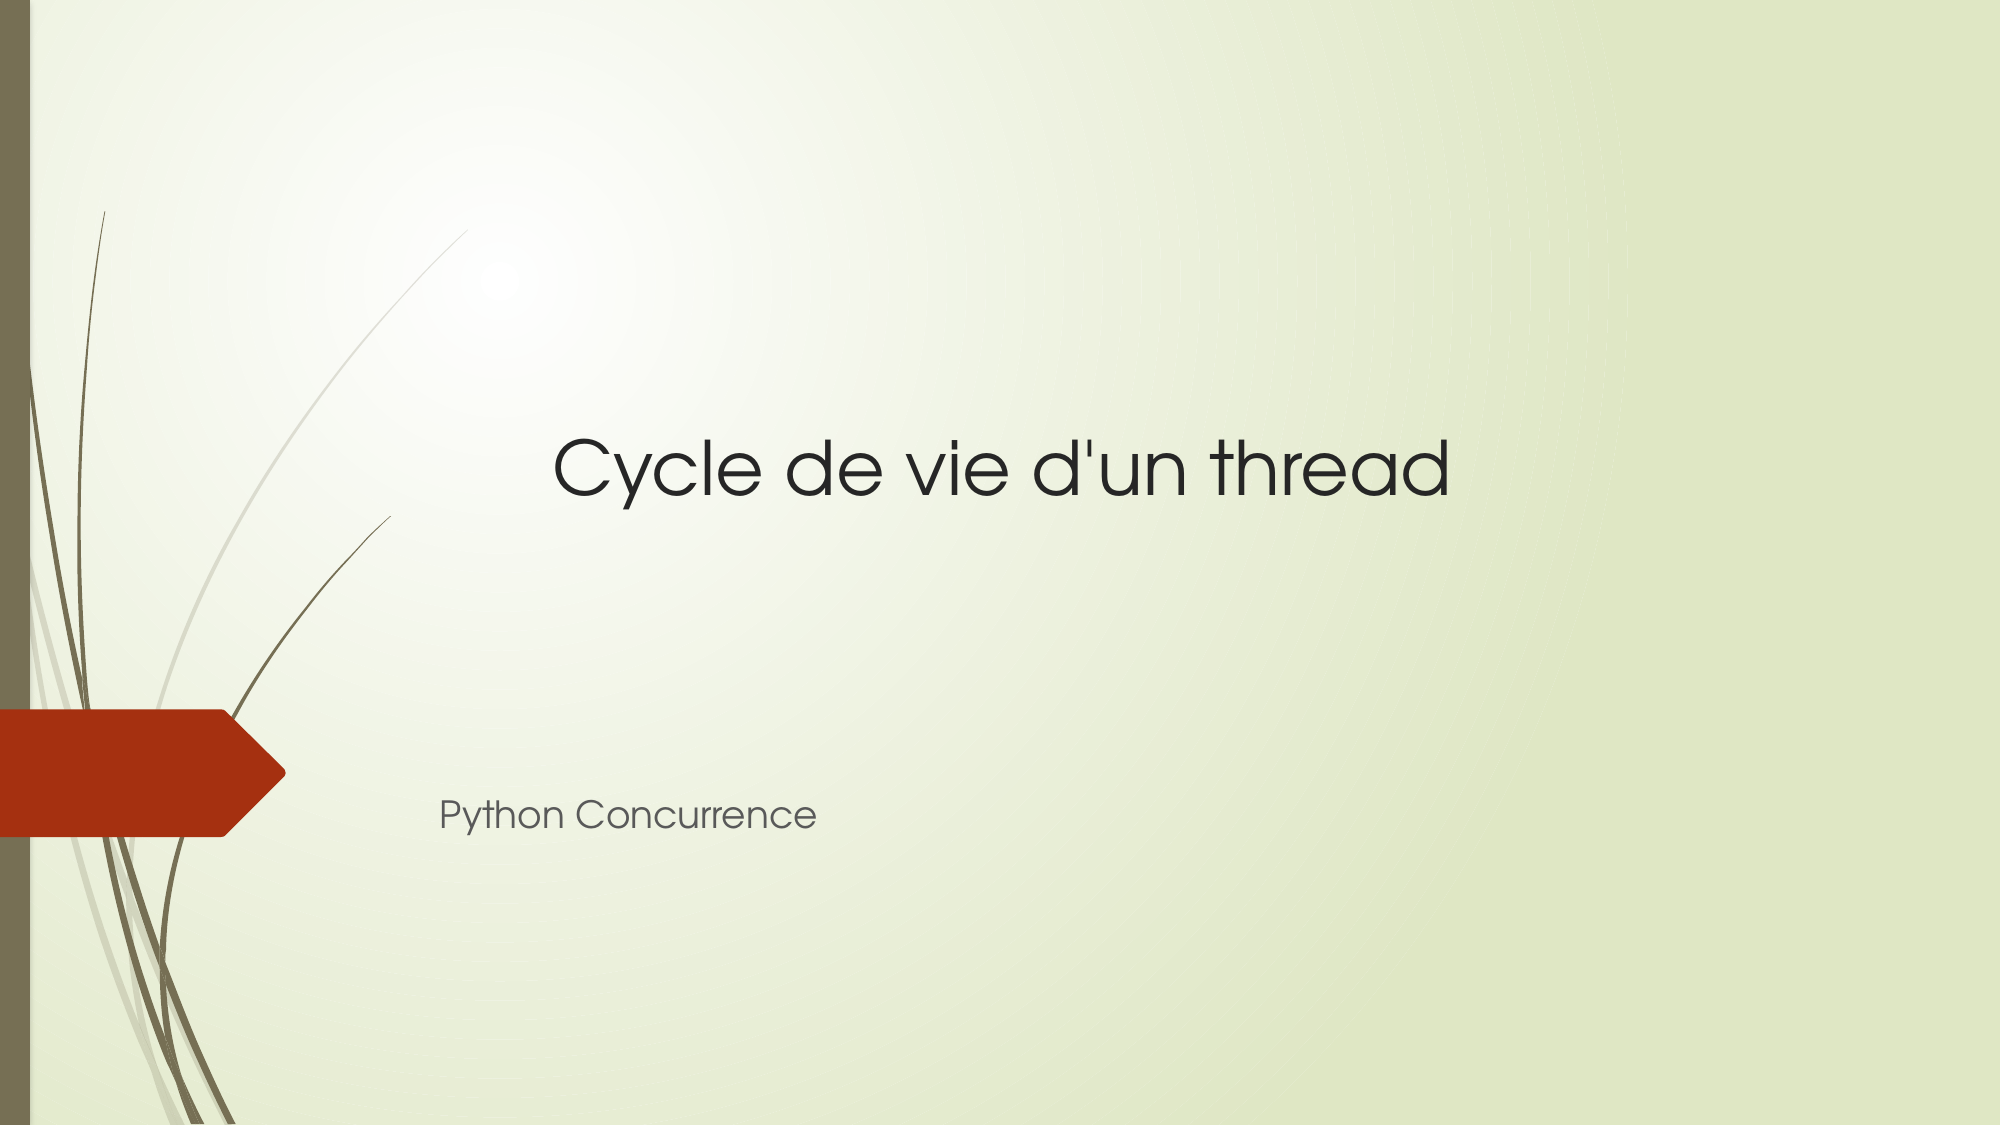

Cycle de vie d'un thread
Python Concurrence